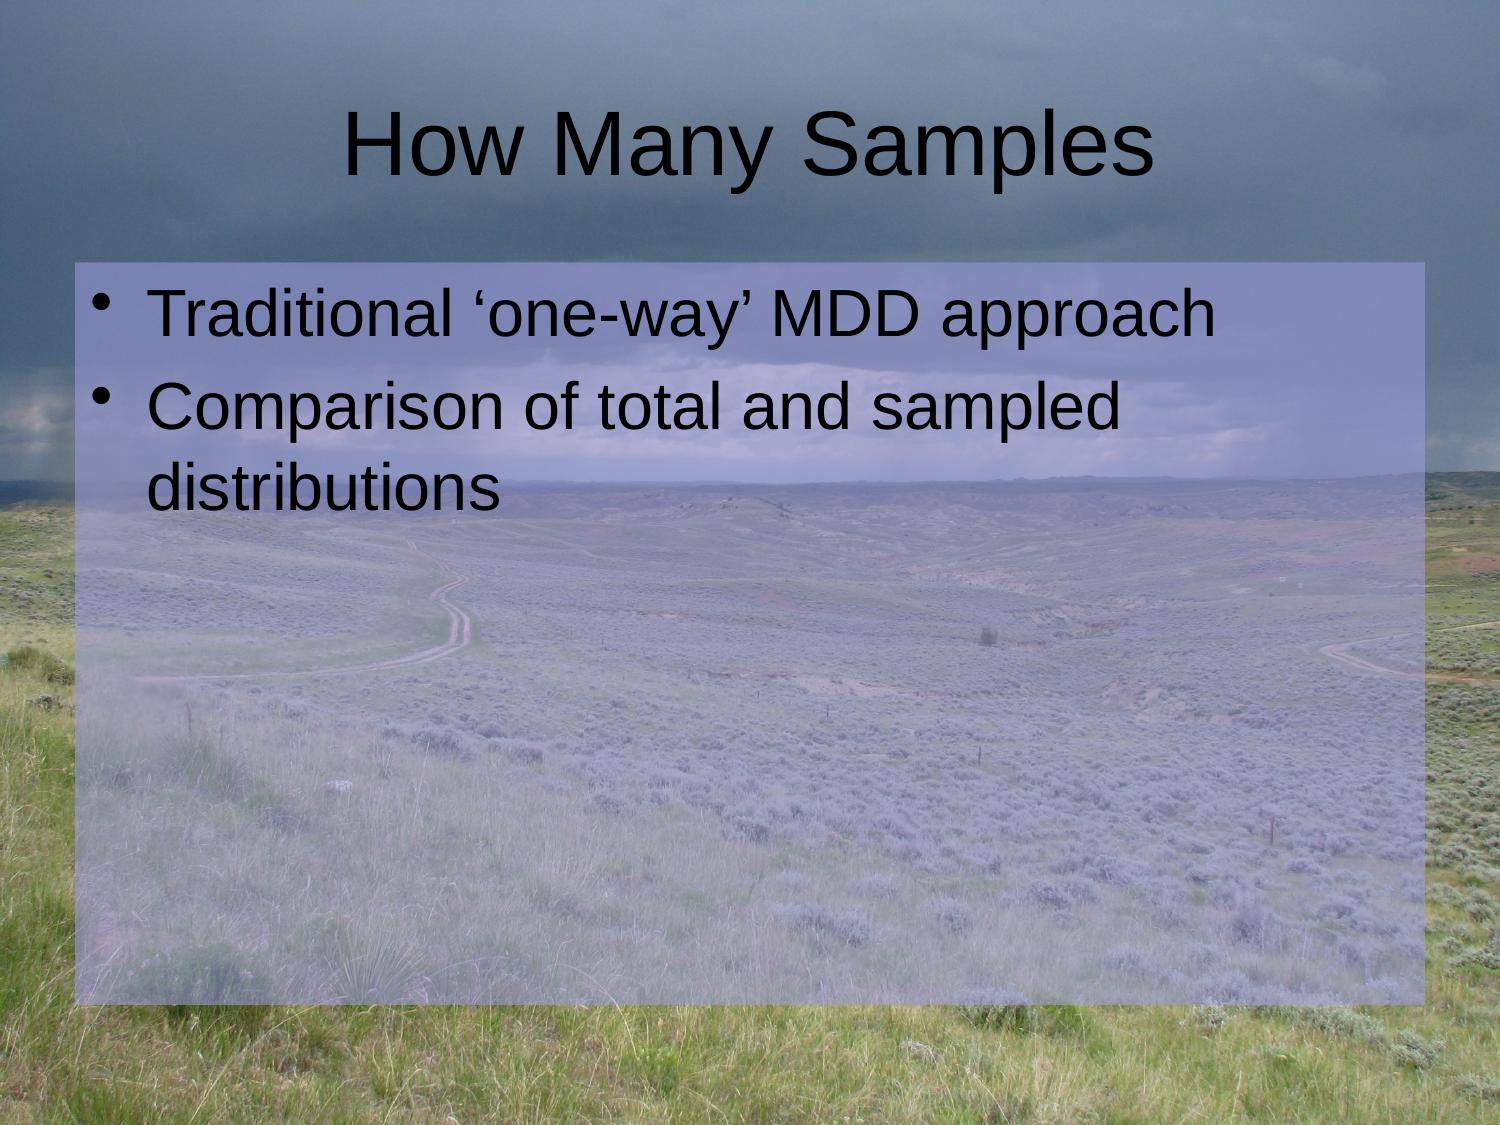

# How Many Samples
Traditional ‘one-way’ MDD approach
Comparison of total and sampled distributions